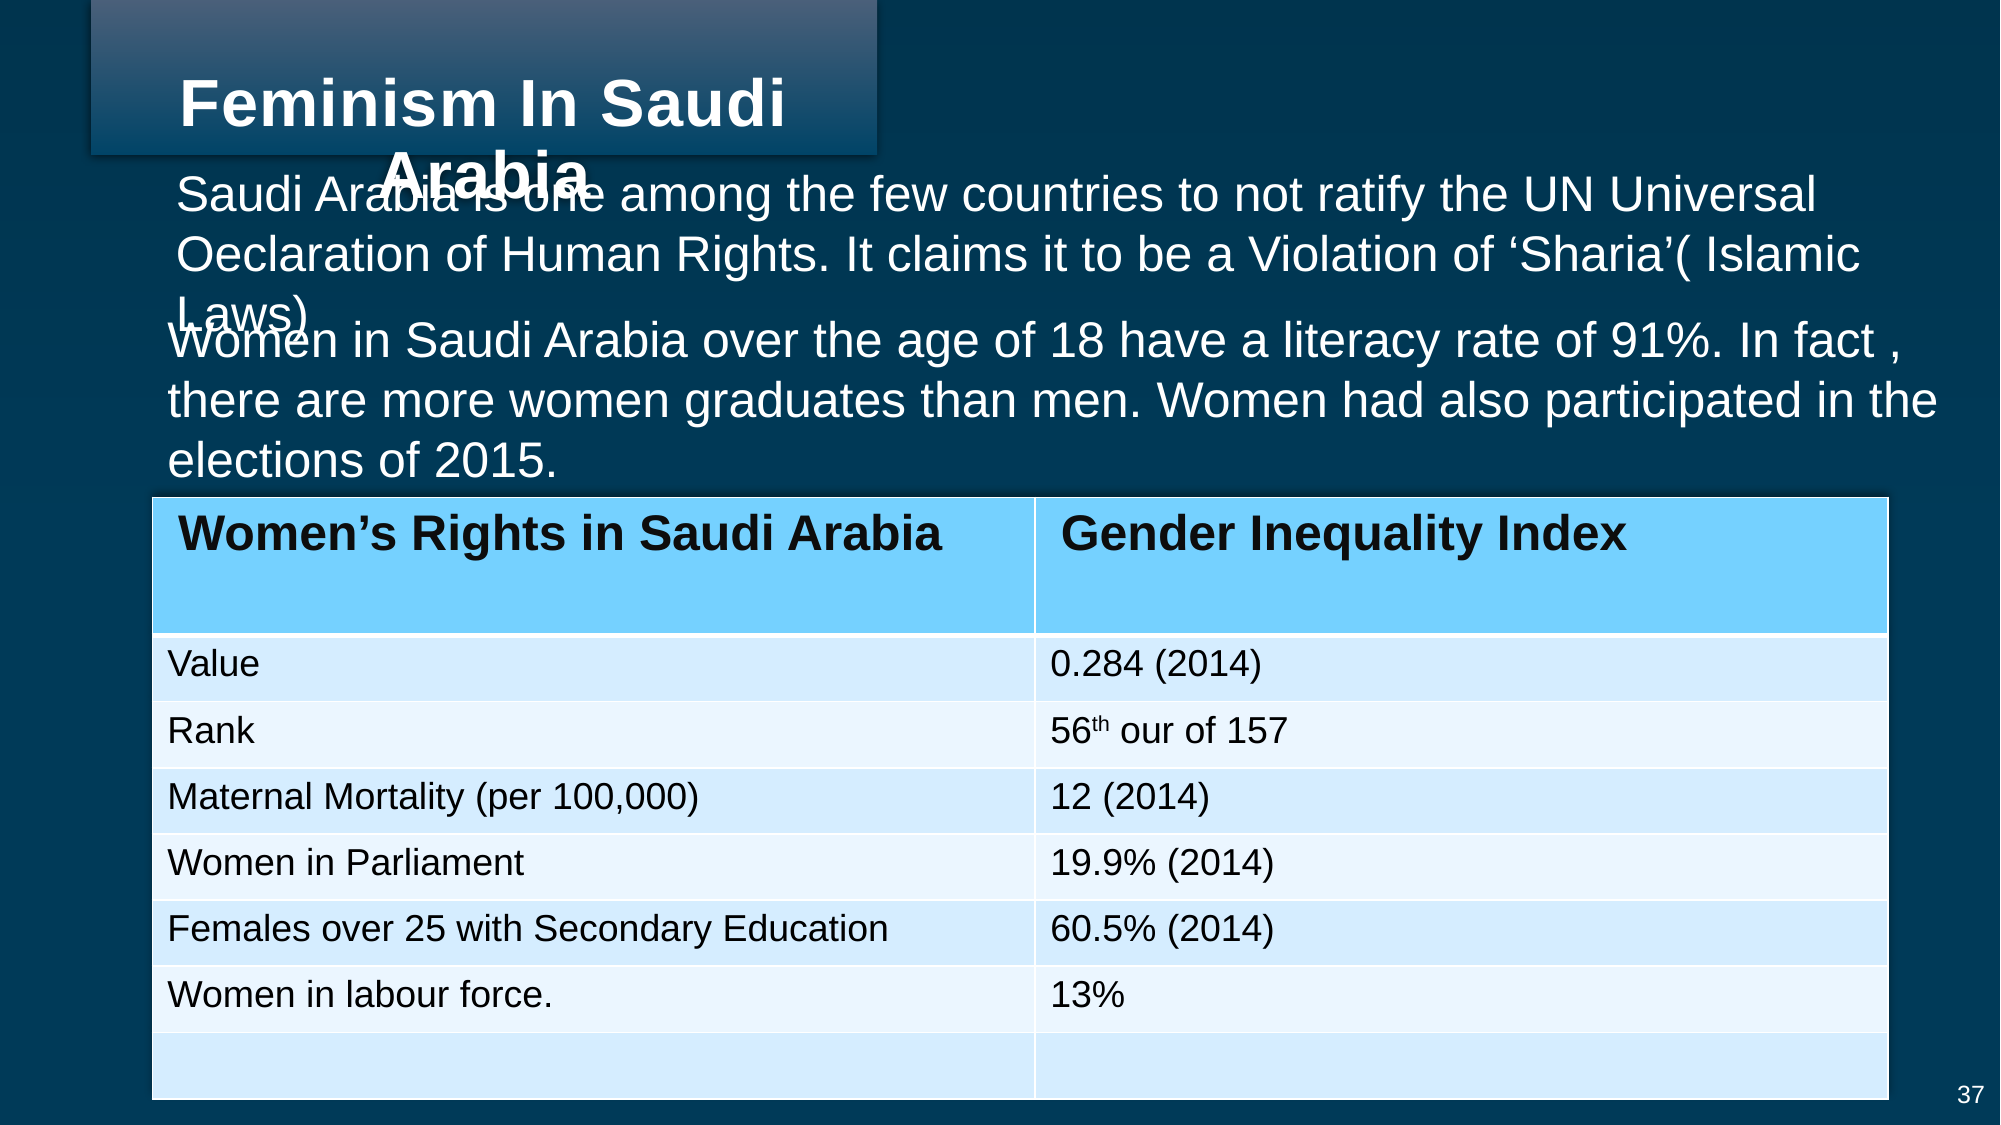

# Feminism In Saudi Arabia
Saudi Arabia is one among the few countries to not ratify the UN Universal Oeclaration of Human Rights. It claims it to be a Violation of ‘Sharia’( Islamic Laws)
Women in Saudi Arabia over the age of 18 have a literacy rate of 91%. In fact , there are more women graduates than men. Women had also participated in the elections of 2015.
| Women’s Rights in Saudi Arabia | Gender Inequality Index |
| --- | --- |
| Value | 0.284 (2014) |
| Rank | 56th our of 157 |
| Maternal Mortality (per 100,000) | 12 (2014) |
| Women in Parliament | 19.9% (2014) |
| Females over 25 with Secondary Education | 60.5% (2014) |
| Women in labour force. | 13% |
|  |  |
37